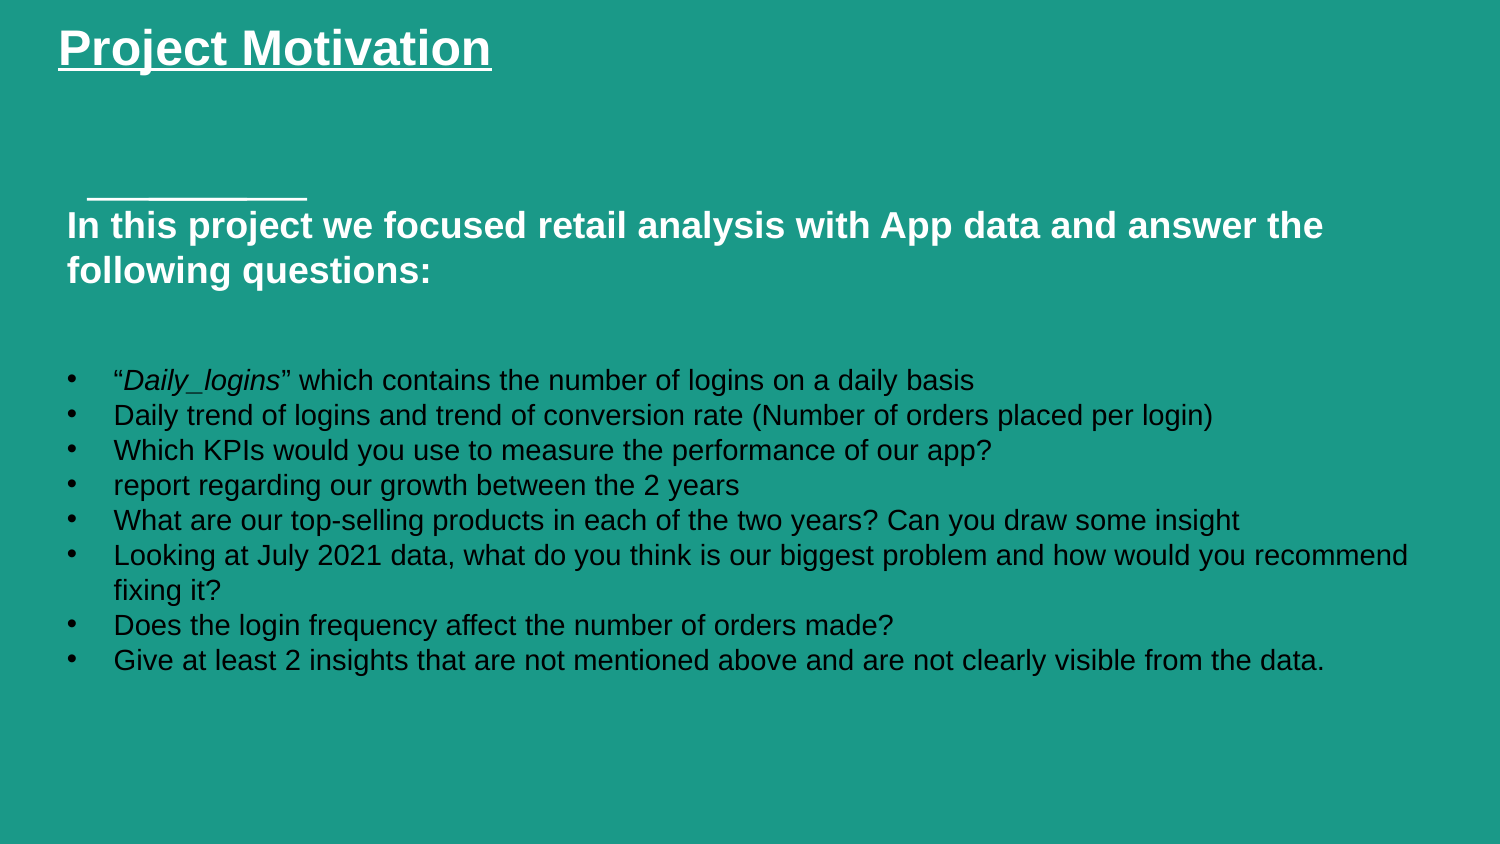

# Project Motivation
In this project we focused retail analysis with App data and answer the following questions:

“Daily_logins” which contains the number of logins on a daily basis
Daily trend of logins and trend of conversion rate (Number of orders placed per login)
Which KPIs would you use to measure the performance of our app?
report regarding our growth between the 2 years
What are our top-selling products in each of the two years? Can you draw some insight
Looking at July 2021 data, what do you think is our biggest problem and how would you recommend fixing it?
Does the login frequency affect the number of orders made?
Give at least 2 insights that are not mentioned above and are not clearly visible from the data.